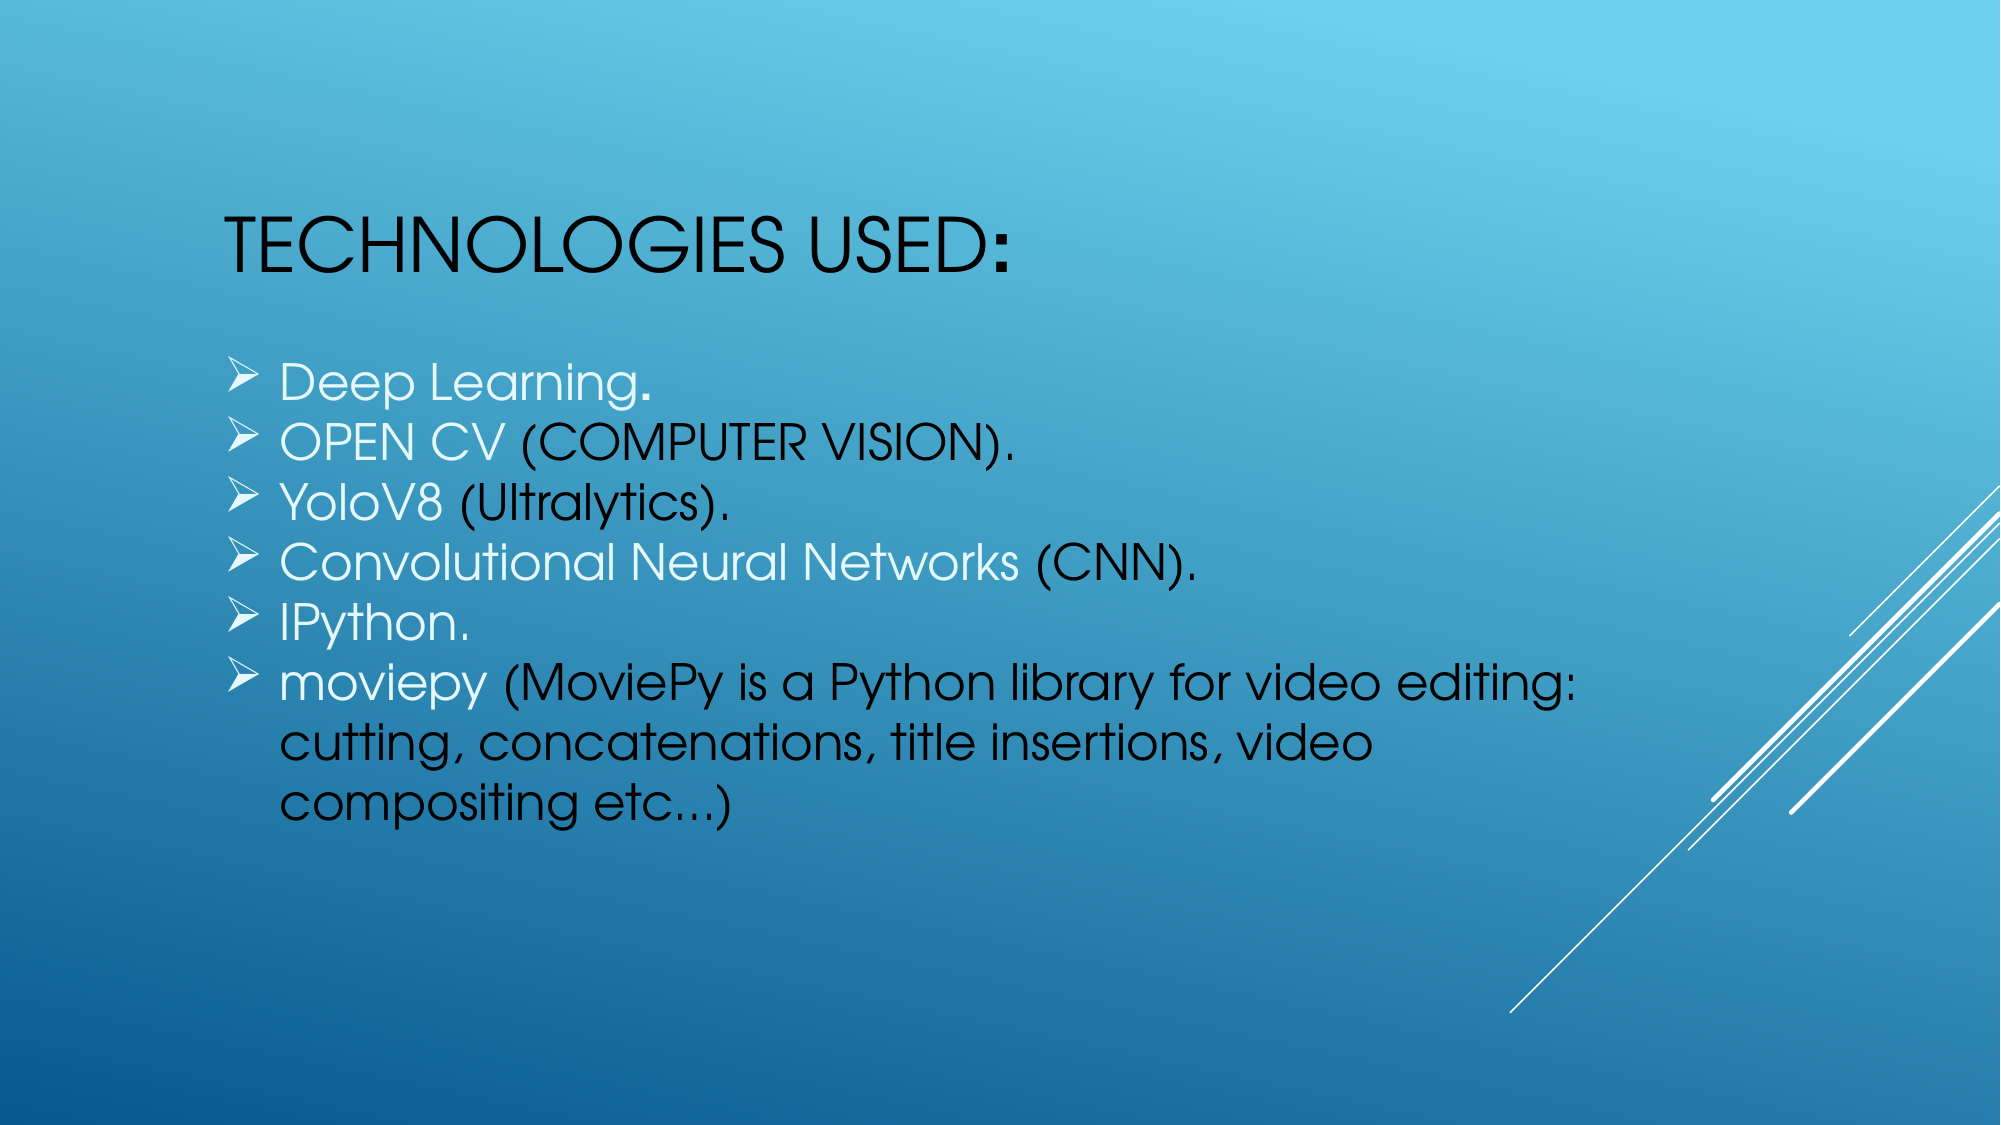

Technologies used:
Deep Learning.
OPEN CV (COMPUTER VISION).
YoloV8 (Ultralytics).
Convolutional Neural Networks (CNN).
IPython.
moviepy (MoviePy is a Python library for video editing: cutting, concatenations, title insertions, video compositing etc…)